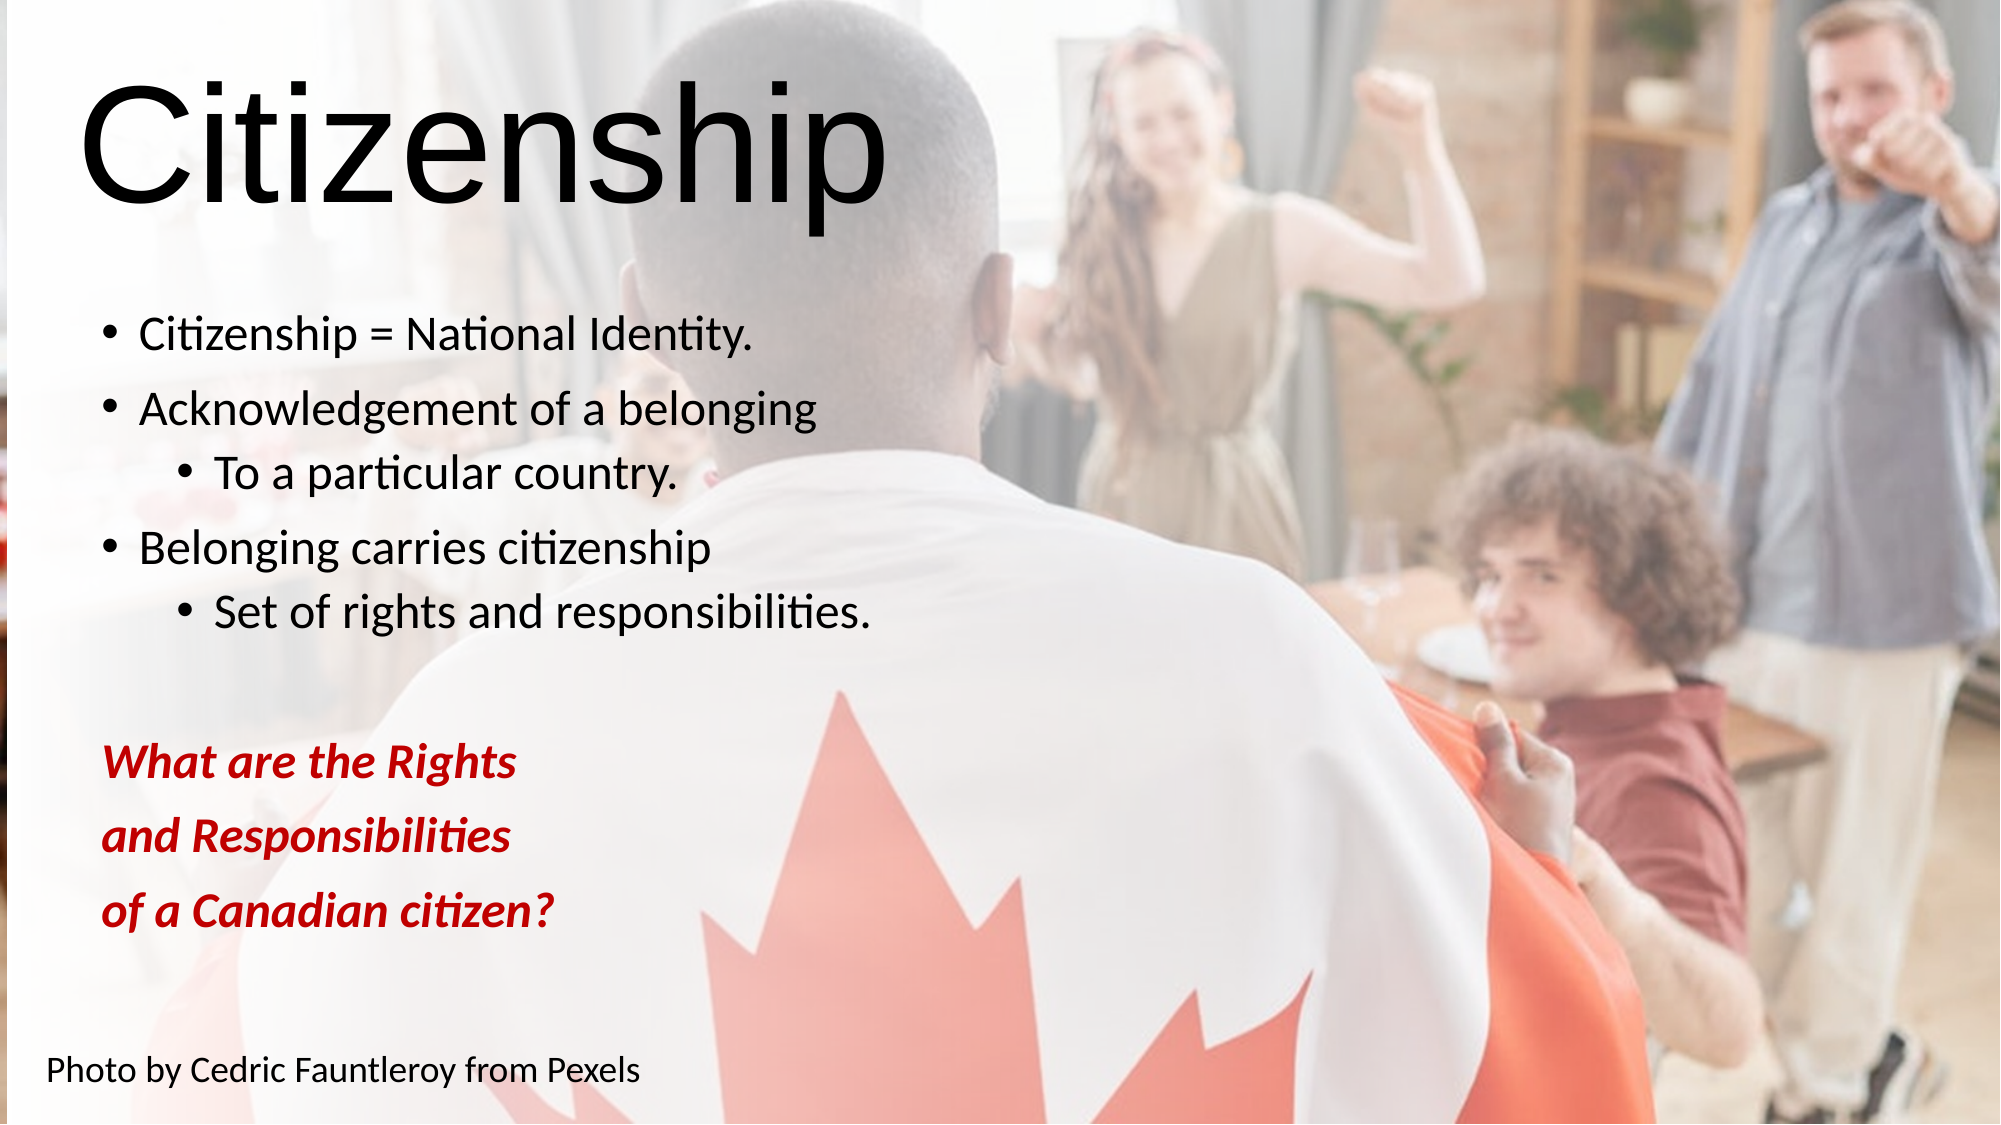

# Citizenship
Citizenship = National Identity.
Acknowledgement of a belonging
To a particular country.
Belonging carries citizenship
Set of rights and responsibilities.

What are the Rights
and Responsibilities
of a Canadian citizen?

Photo by Cedric Fauntleroy from Pexels